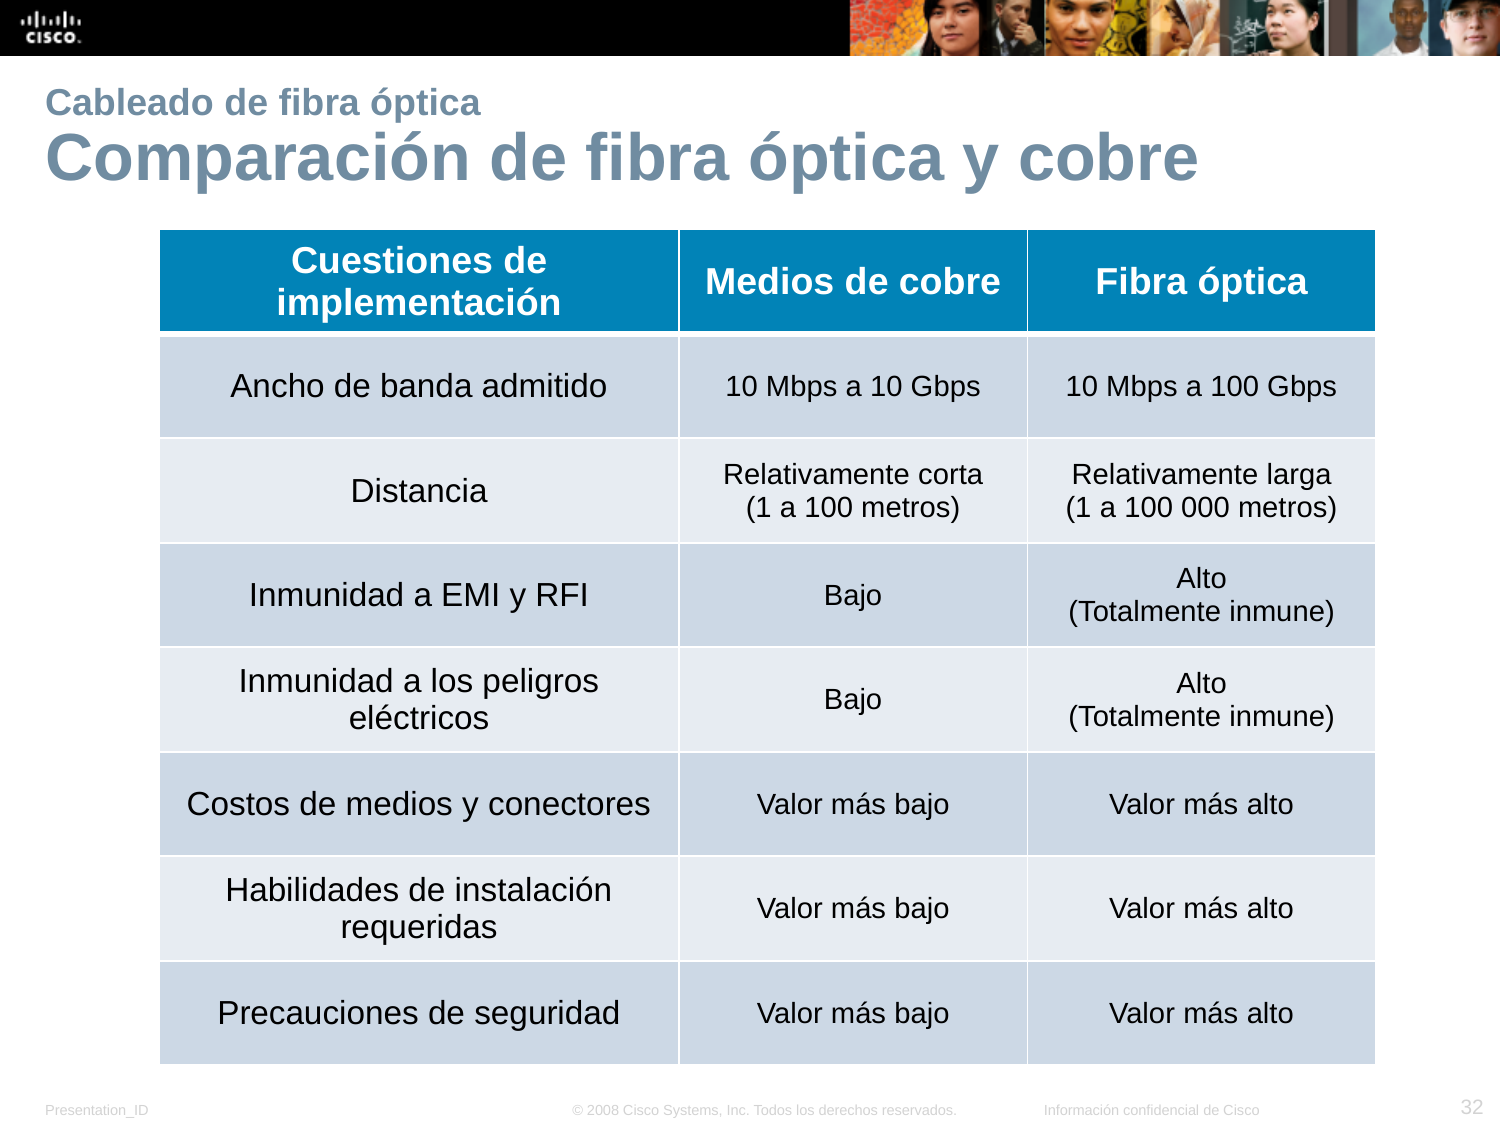

# Cableado de fibra óptica Comparación de fibra óptica y cobre
| Cuestiones de implementación | Medios de cobre | Fibra óptica |
| --- | --- | --- |
| Ancho de banda admitido | 10 Mbps a 10 Gbps | 10 Mbps a 100 Gbps |
| Distancia | Relativamente corta (1 a 100 metros) | Relativamente larga (1 a 100 000 metros) |
| Inmunidad a EMI y RFI | Bajo | Alto (Totalmente inmune) |
| Inmunidad a los peligros eléctricos | Bajo | Alto (Totalmente inmune) |
| Costos de medios y conectores | Valor más bajo | Valor más alto |
| Habilidades de instalación requeridas | Valor más bajo | Valor más alto |
| Precauciones de seguridad | Valor más bajo | Valor más alto |